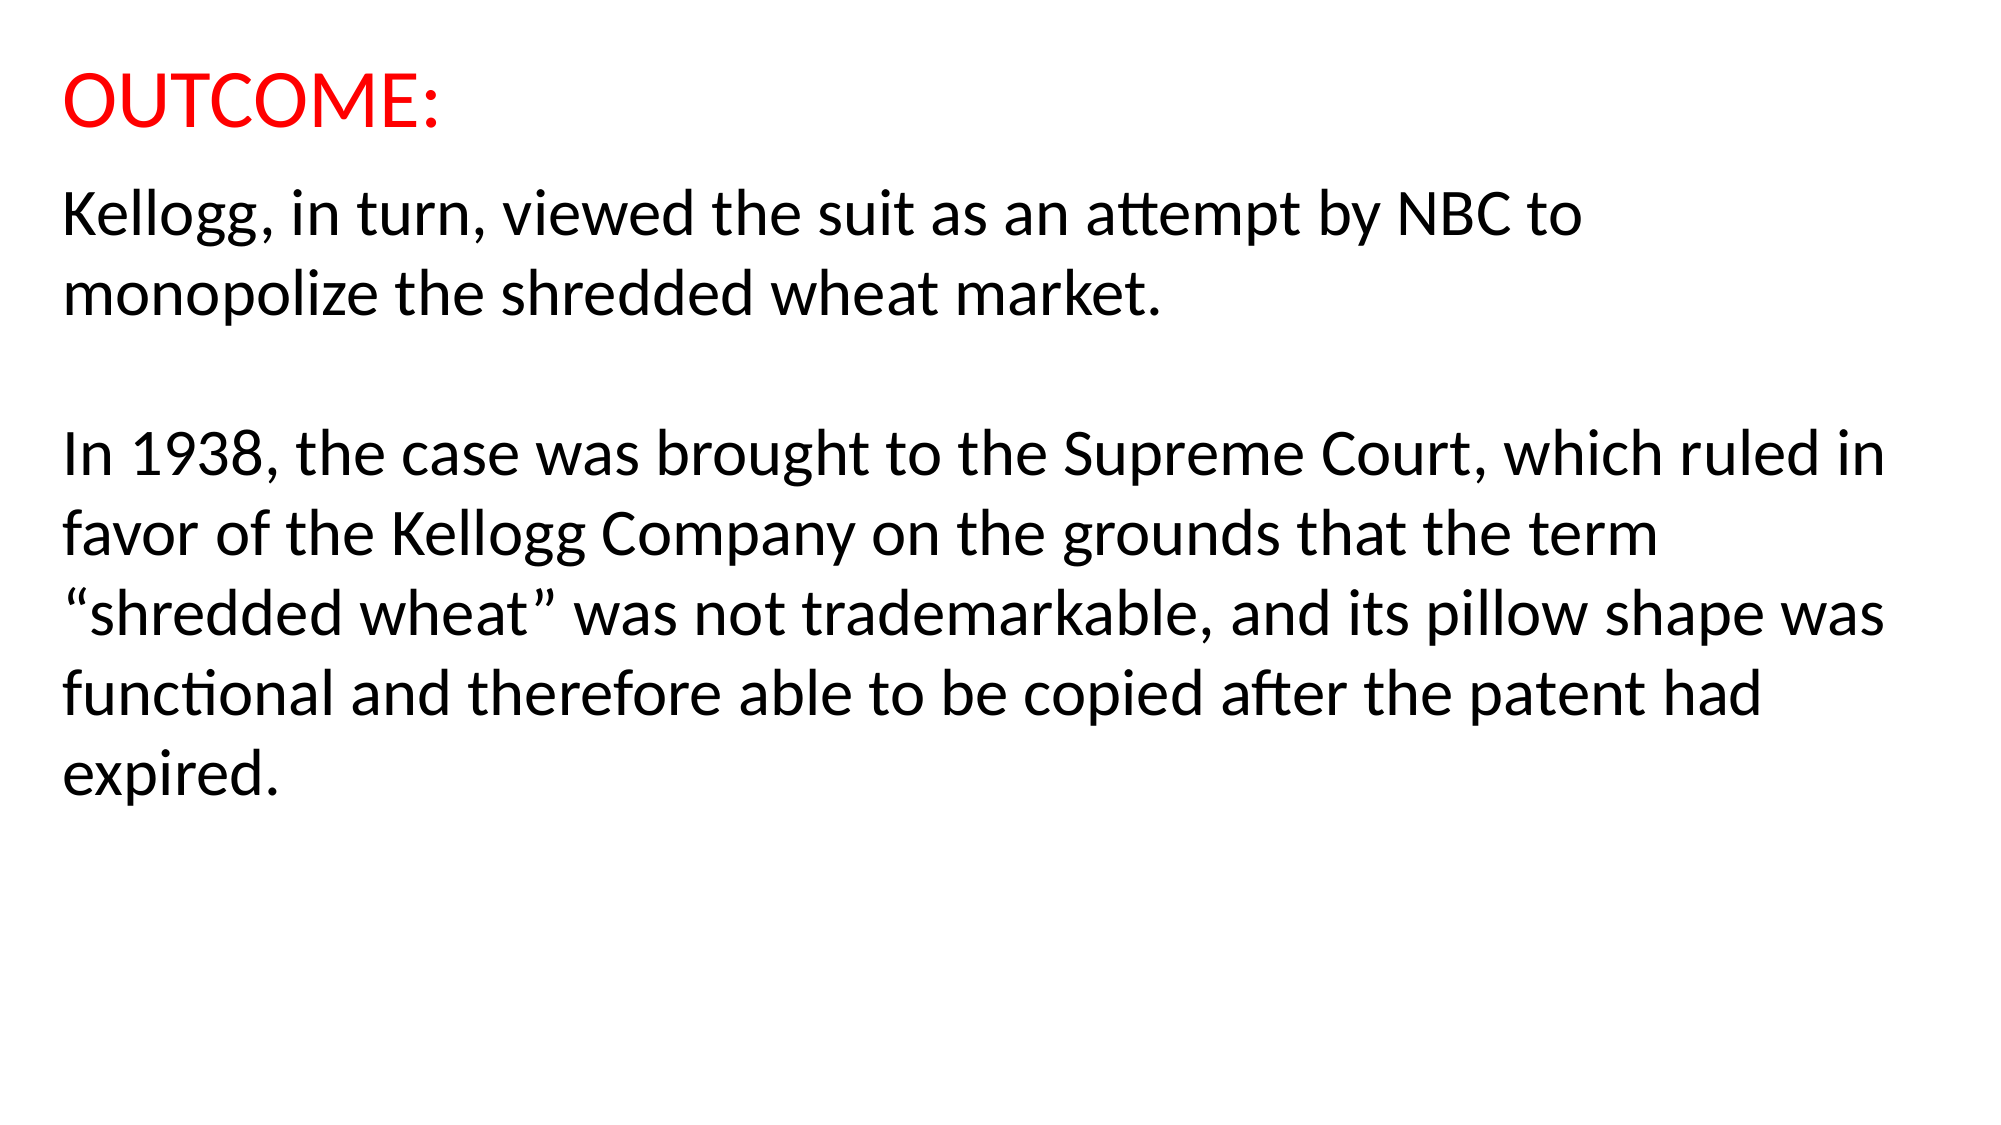

OUTCOME:
Kellogg, in turn, viewed the suit as an attempt by NBC to monopolize the shredded wheat market.

In 1938, the case was brought to the Supreme Court, which ruled in favor of the Kellogg Company on the grounds that the term “shredded wheat” was not trademarkable, and its pillow shape was functional and therefore able to be copied after the patent had expired.